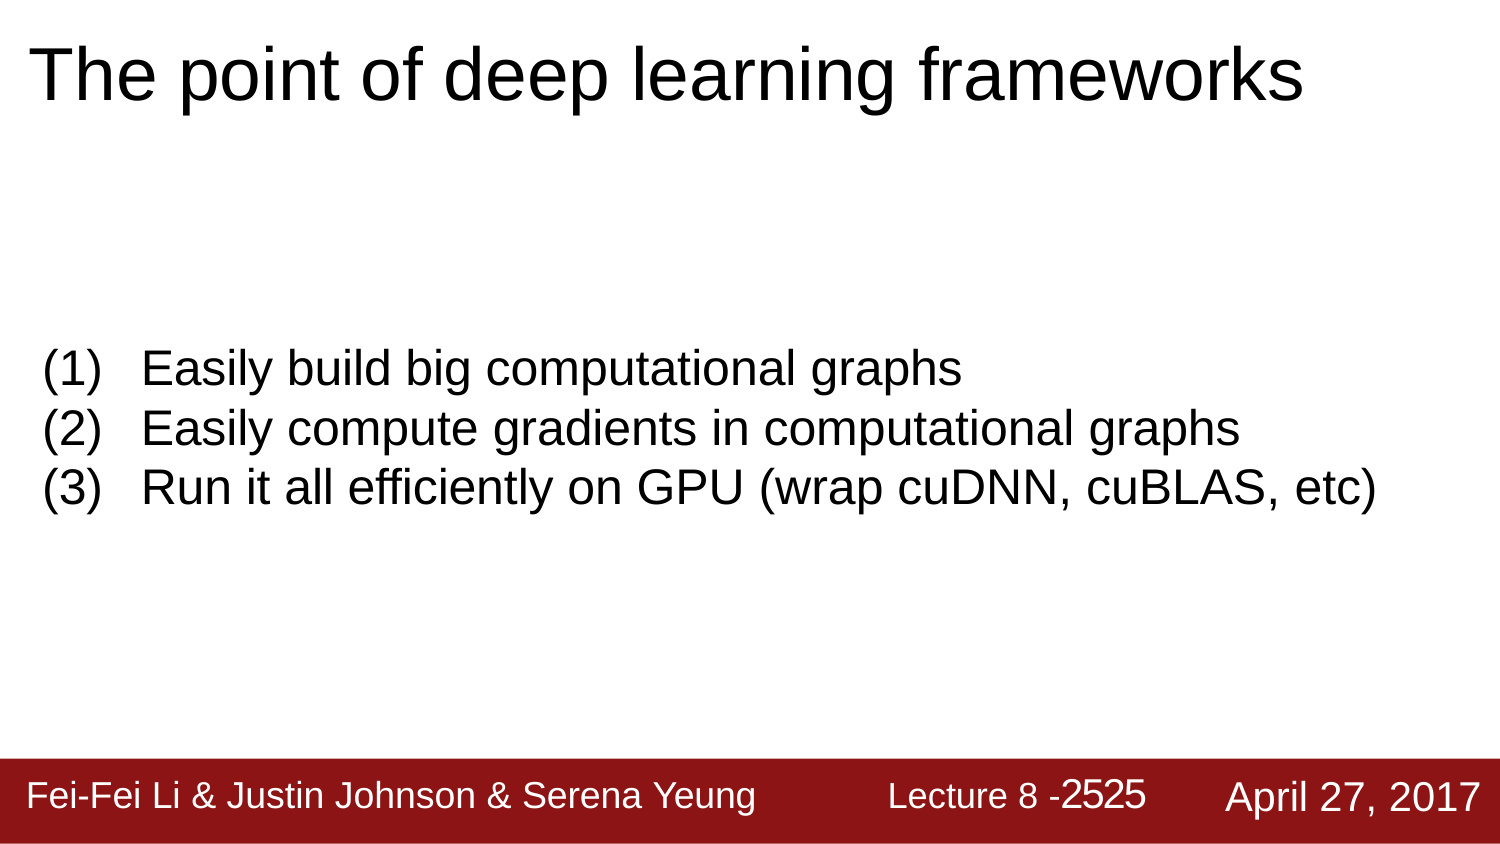

# The point of deep learning frameworks
Easily build big computational graphs
Easily compute gradients in computational graphs
Run it all efficiently on GPU (wrap cuDNN, cuBLAS, etc)
Lecture 8 -2525
April 27, 2017
Fei-Fei Li & Justin Johnson & Serena Yeung